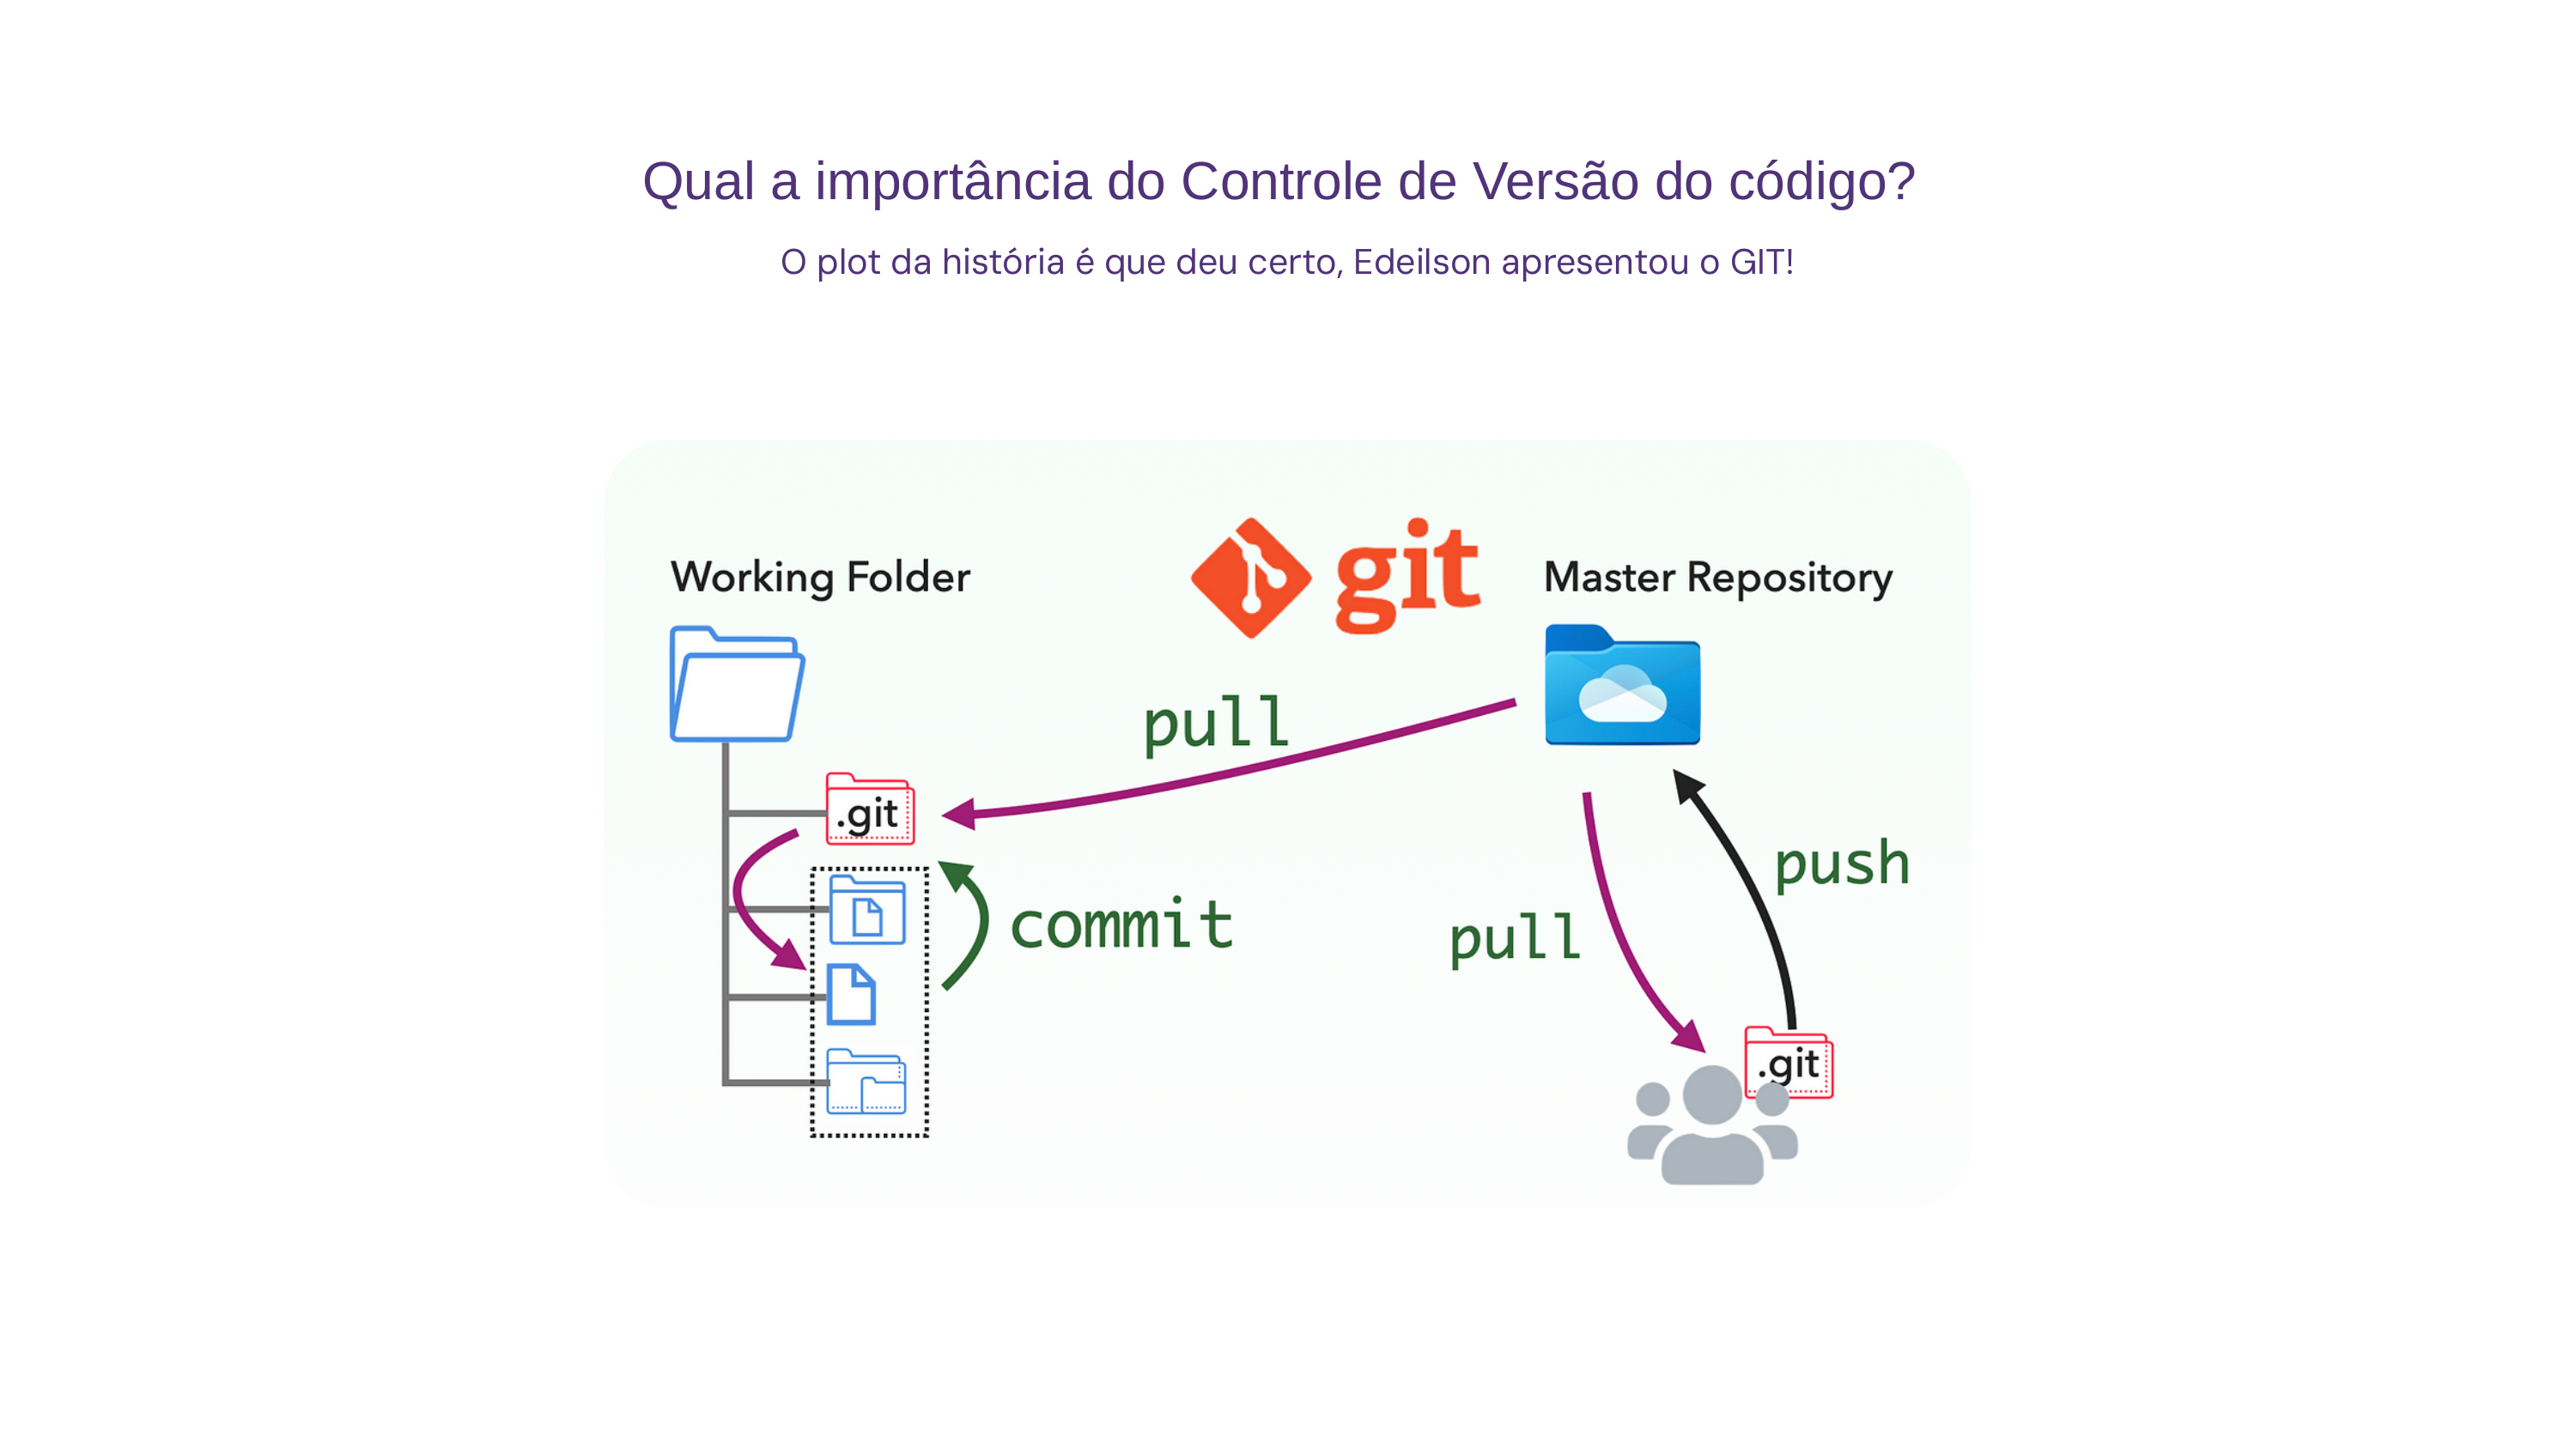

Qual a importância do Controle de Versão do código?

O plot da história é que deu certo, Edeilson apresentou o GIT!